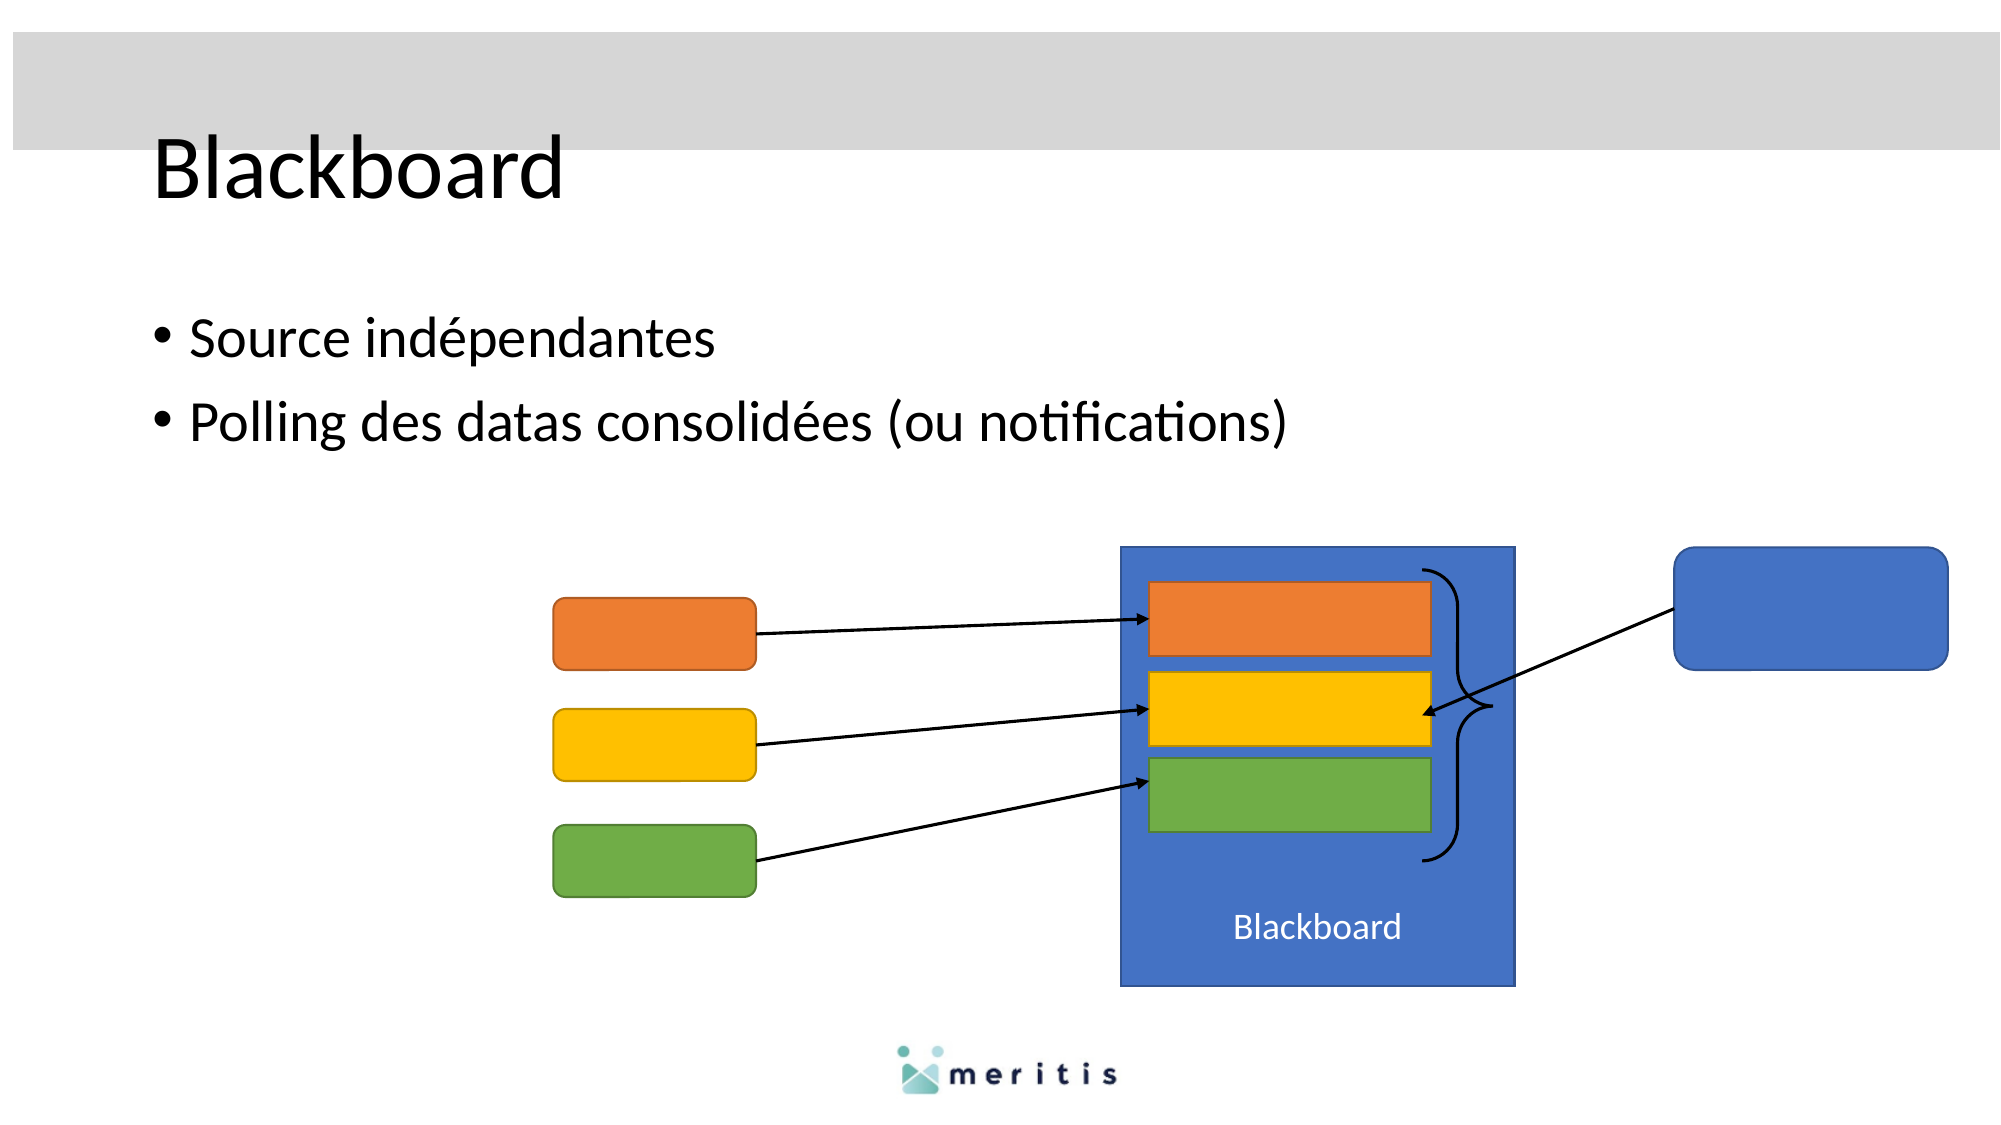

# Blackboard
Source indépendantes
Polling des datas consolidées (ou notifications)

Blackboard